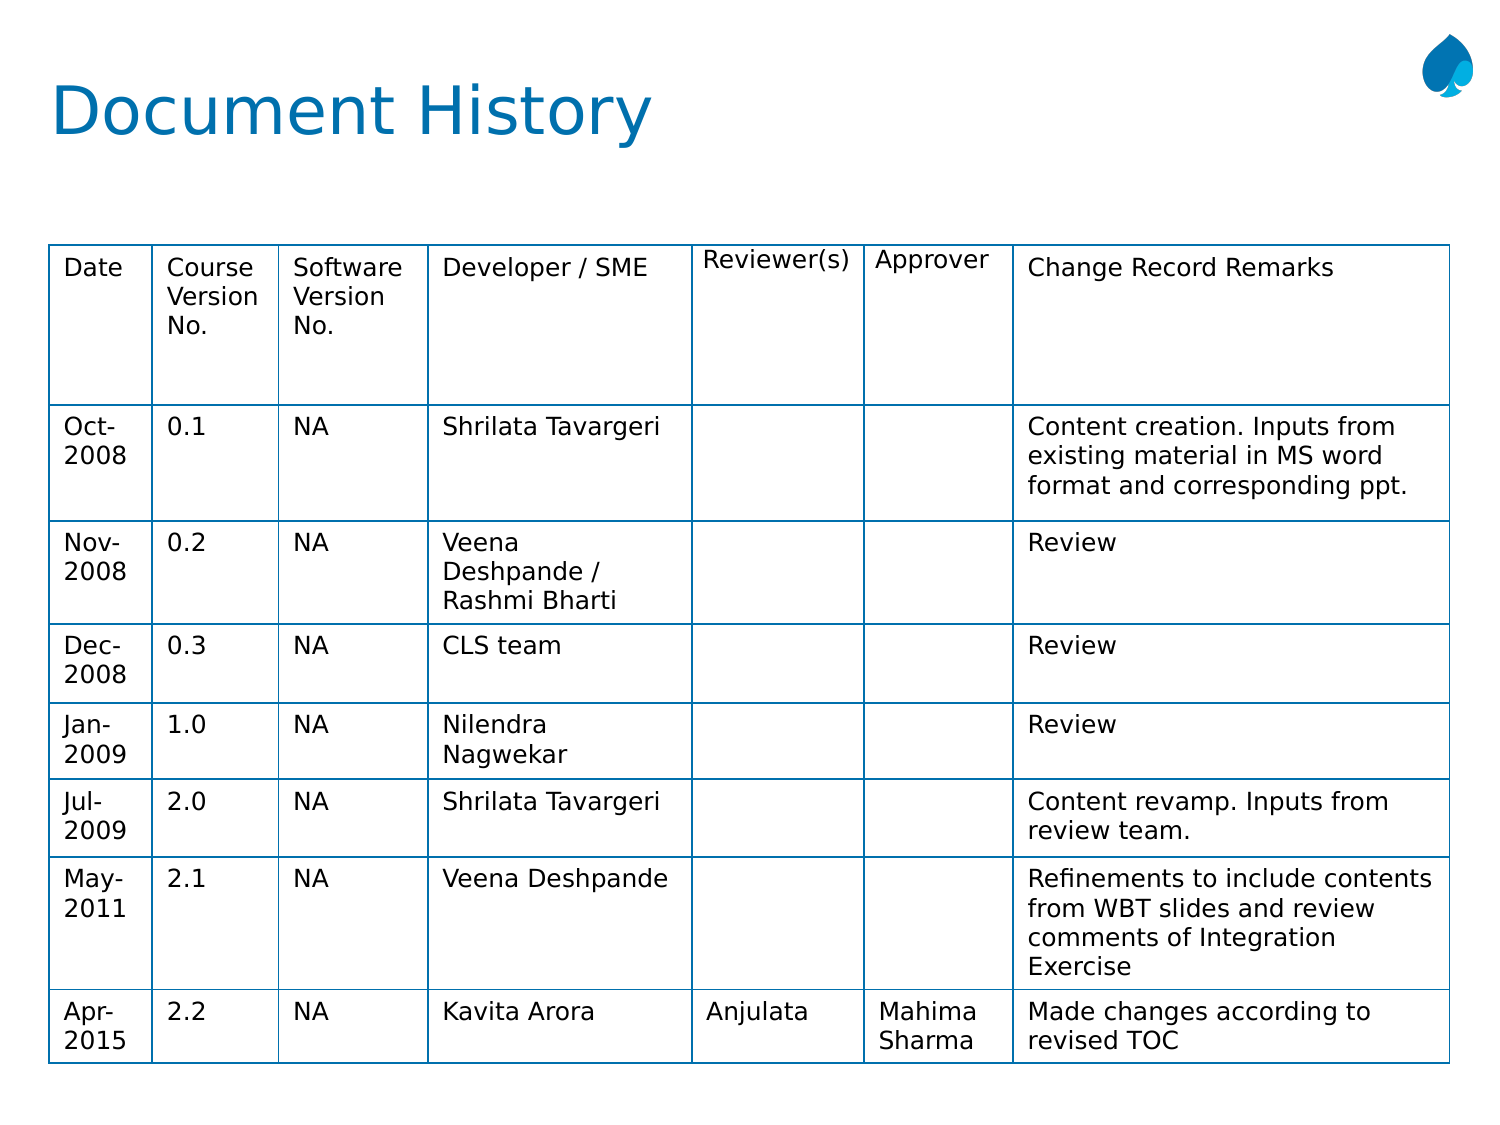

# Document History
| Date | Course Version No. | Software Version No. | Developer / SME | Reviewer(s) | Approver | Change Record Remarks |
| --- | --- | --- | --- | --- | --- | --- |
| Oct-2008 | 0.1 | NA | Shrilata Tavargeri |  |  | Content creation. Inputs from existing material in MS word format and corresponding ppt. |
| Nov-2008 | 0.2 | NA | Veena Deshpande / Rashmi Bharti |  |  | Review |
| Dec-2008 | 0.3 | NA | CLS team |  |  | Review |
| Jan-2009 | 1.0 | NA | Nilendra Nagwekar |  |  | Review |
| Jul-2009 | 2.0 | NA | Shrilata Tavargeri |  |  | Content revamp. Inputs from review team. |
| May-2011 | 2.1 | NA | Veena Deshpande |  |  | Refinements to include contents from WBT slides and review comments of Integration Exercise |
| Apr- 2015 | 2.2 | NA | Kavita Arora | Anjulata | Mahima Sharma | Made changes according to revised TOC |